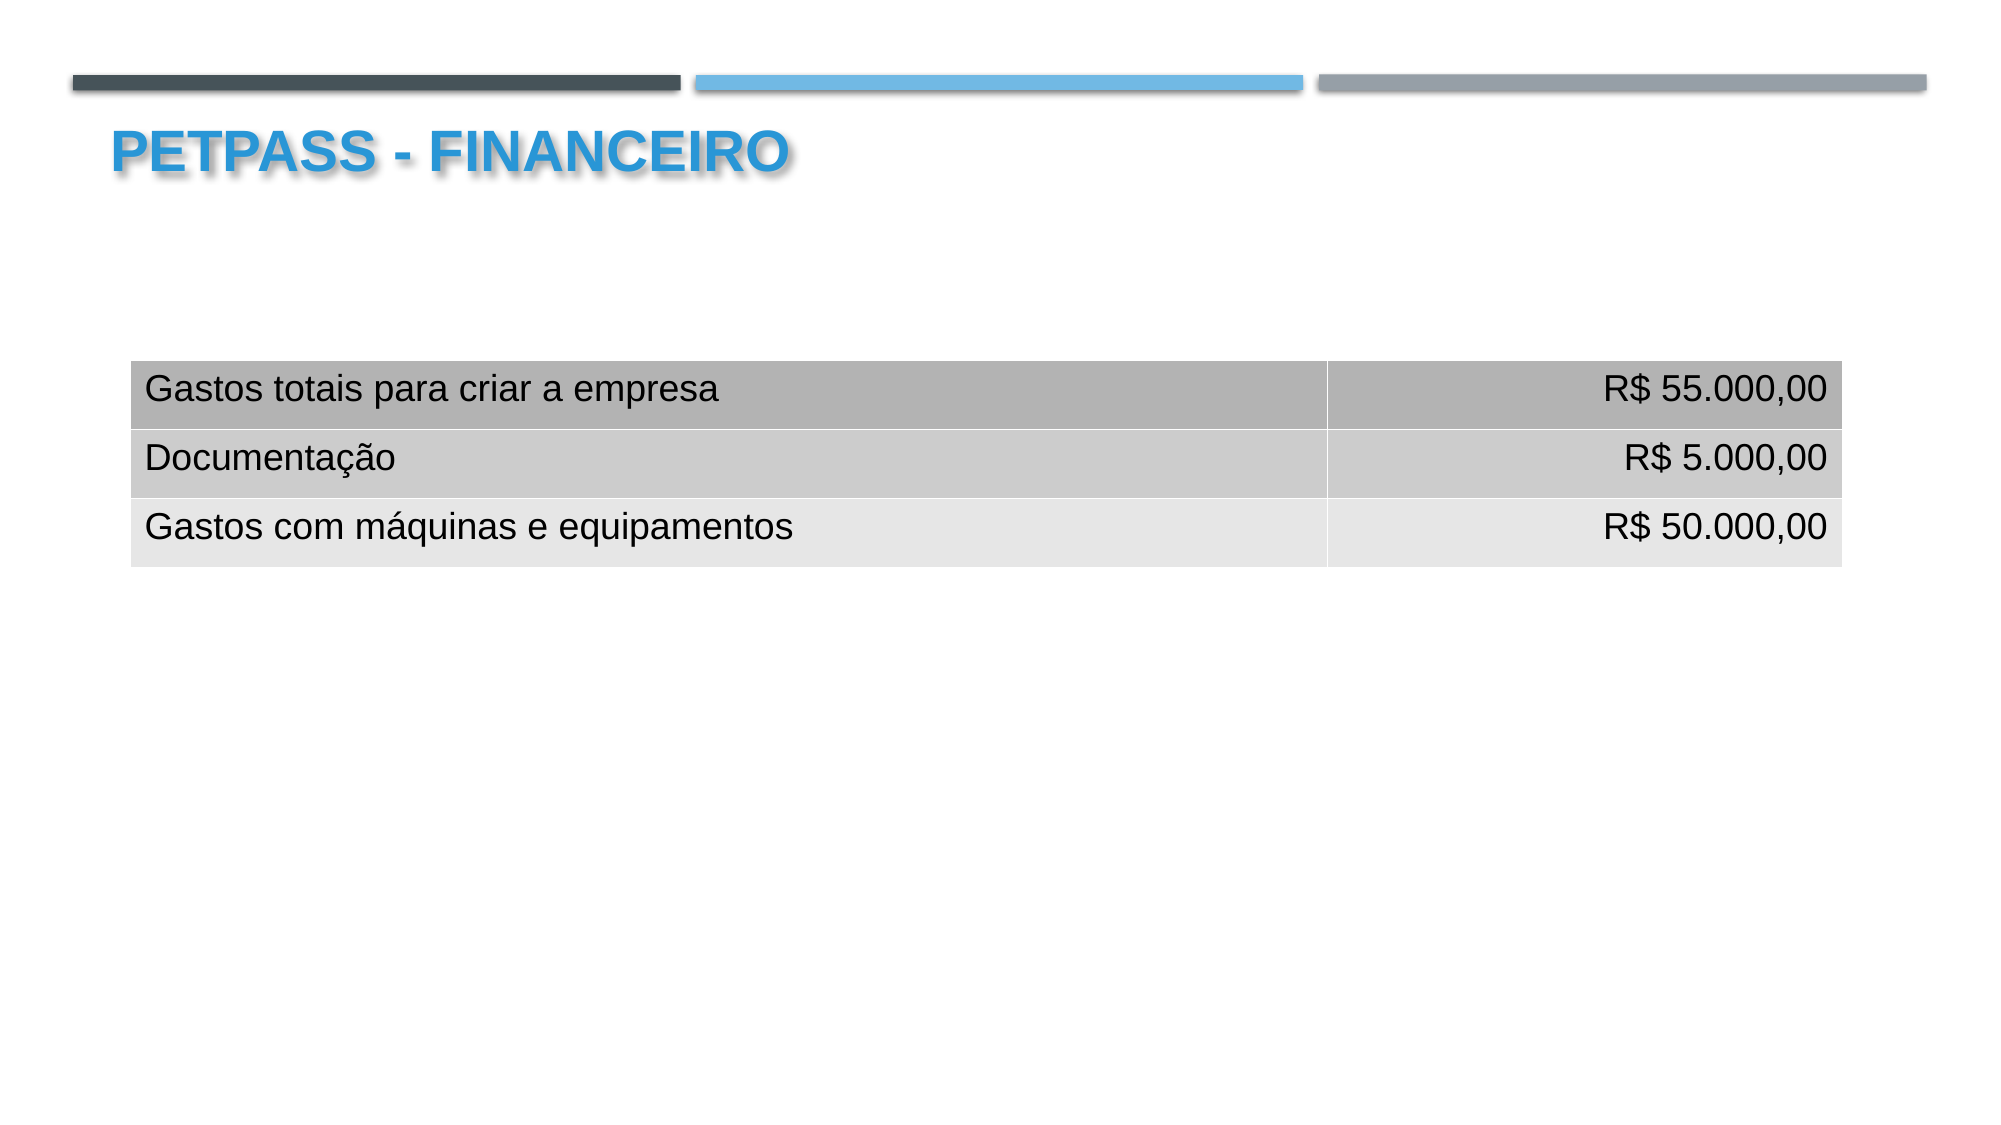

PETPASS - Financeiro
| Gastos totais para criar a empresa | R$ 55.000,00 |
| --- | --- |
| Documentação | R$ 5.000,00 |
| Gastos com máquinas e equipamentos | R$ 50.000,00 |